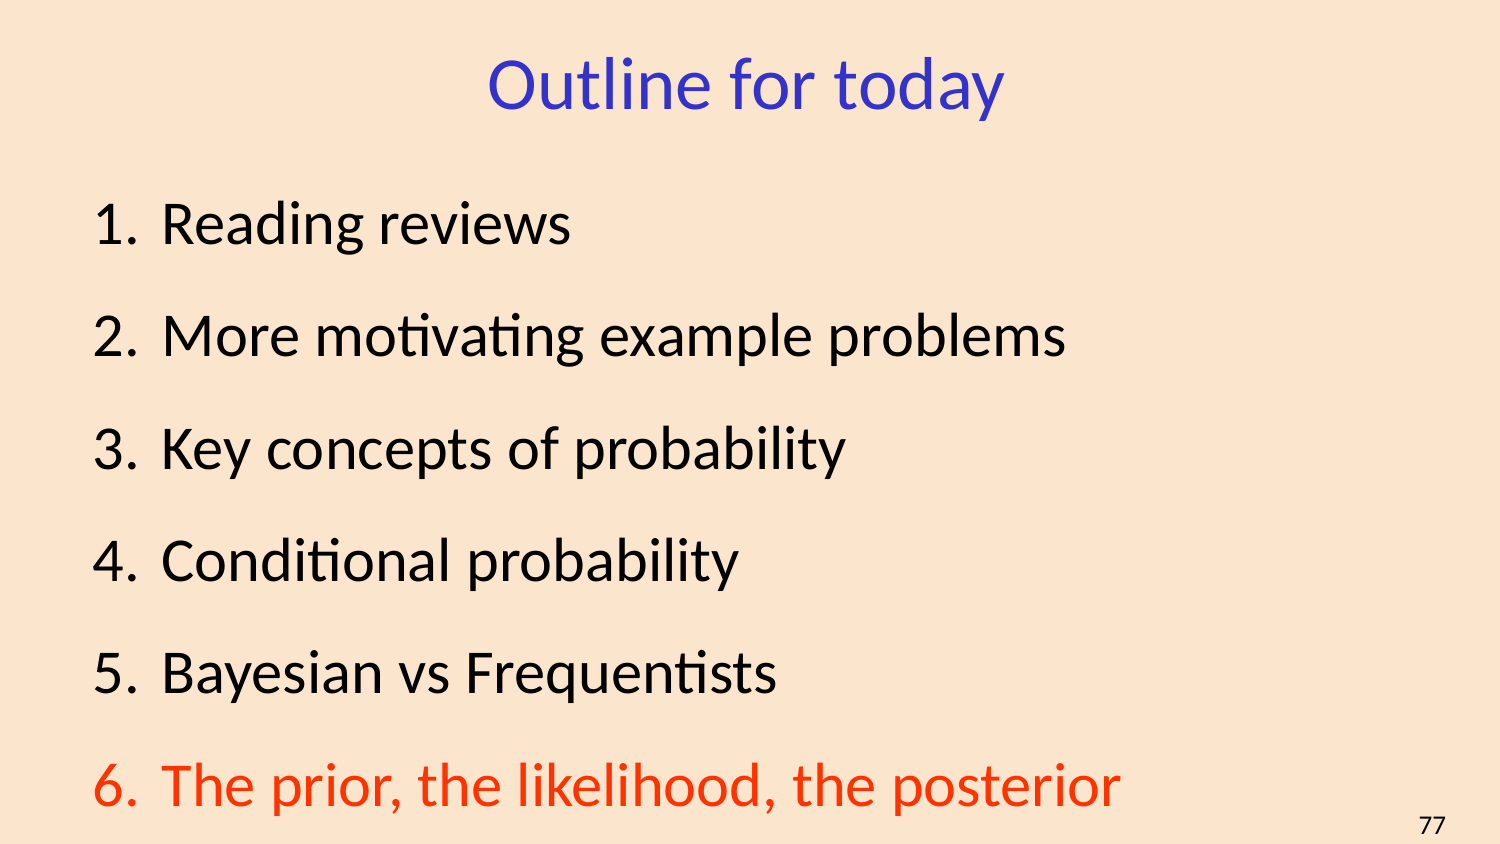

# Outline for today
Reading reviews
More motivating example problems
Key concepts of probability
Conditional probability
Bayesian vs Frequentists
The prior, the likelihood, the posterior

77